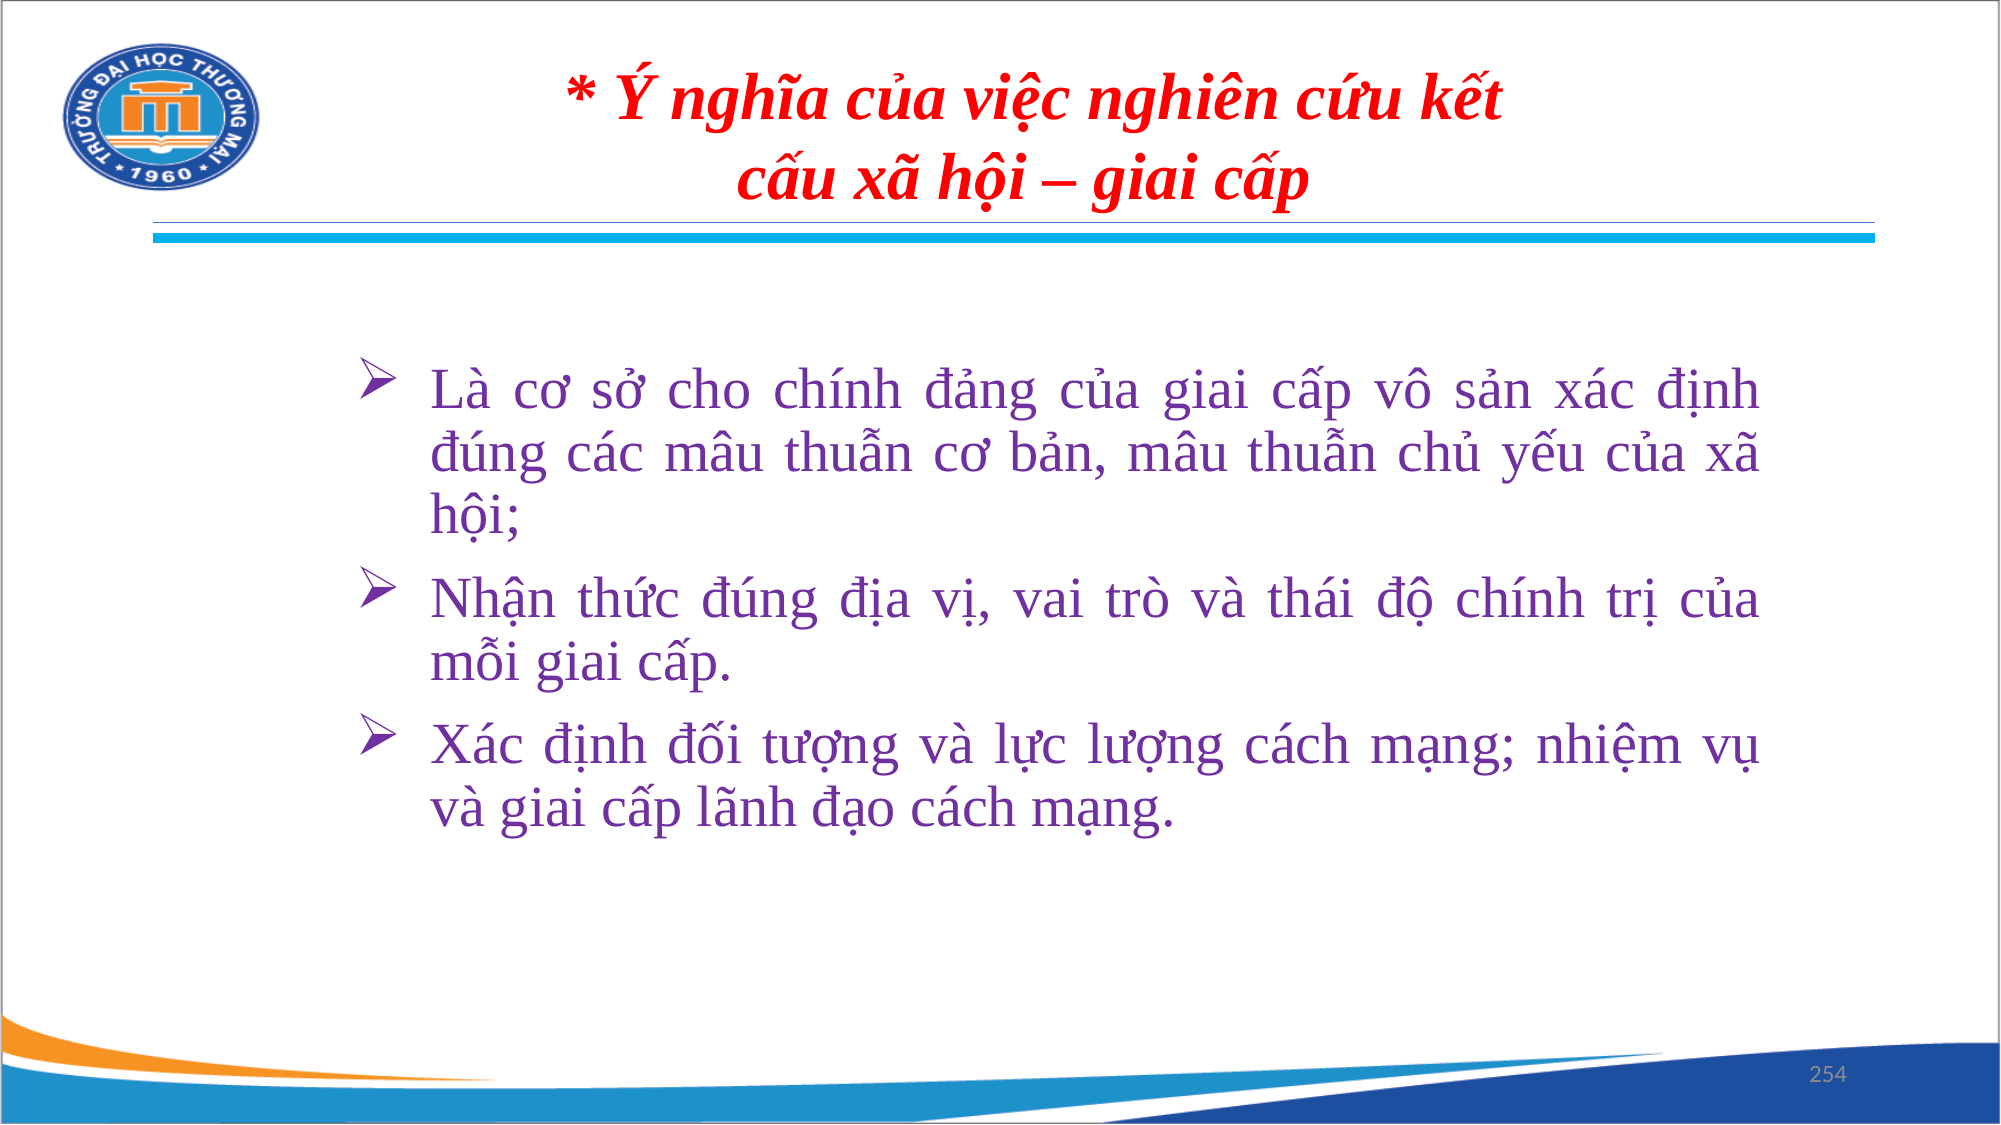

* Ý nghĩa của việc nghiên cứu kết cấu xã hội – giai cấp
Là cơ sở cho chính đảng của giai cấp vô sản xác định đúng các mâu thuẫn cơ bản, mâu thuẫn chủ yếu của xã hội;
Nhận thức đúng địa vị, vai trò và thái độ chính trị của mỗi giai cấp.
Xác định đối tượng và lực lượng cách mạng; nhiệm vụ và giai cấp lãnh đạo cách mạng.
254